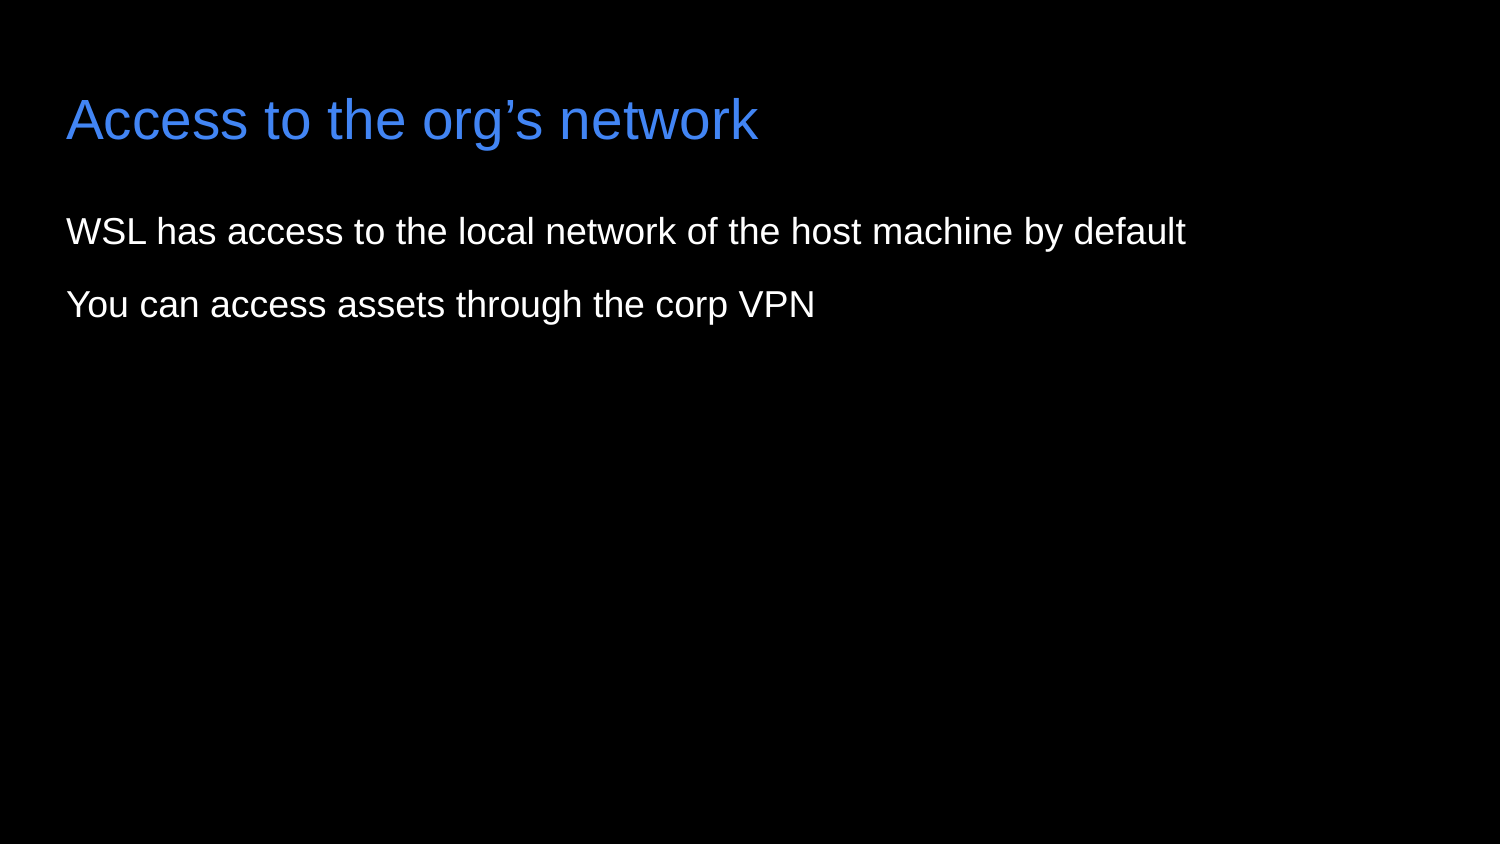

# Access to the org’s network
WSL has access to the local network of the host machine by default
You can access assets through the corp VPN